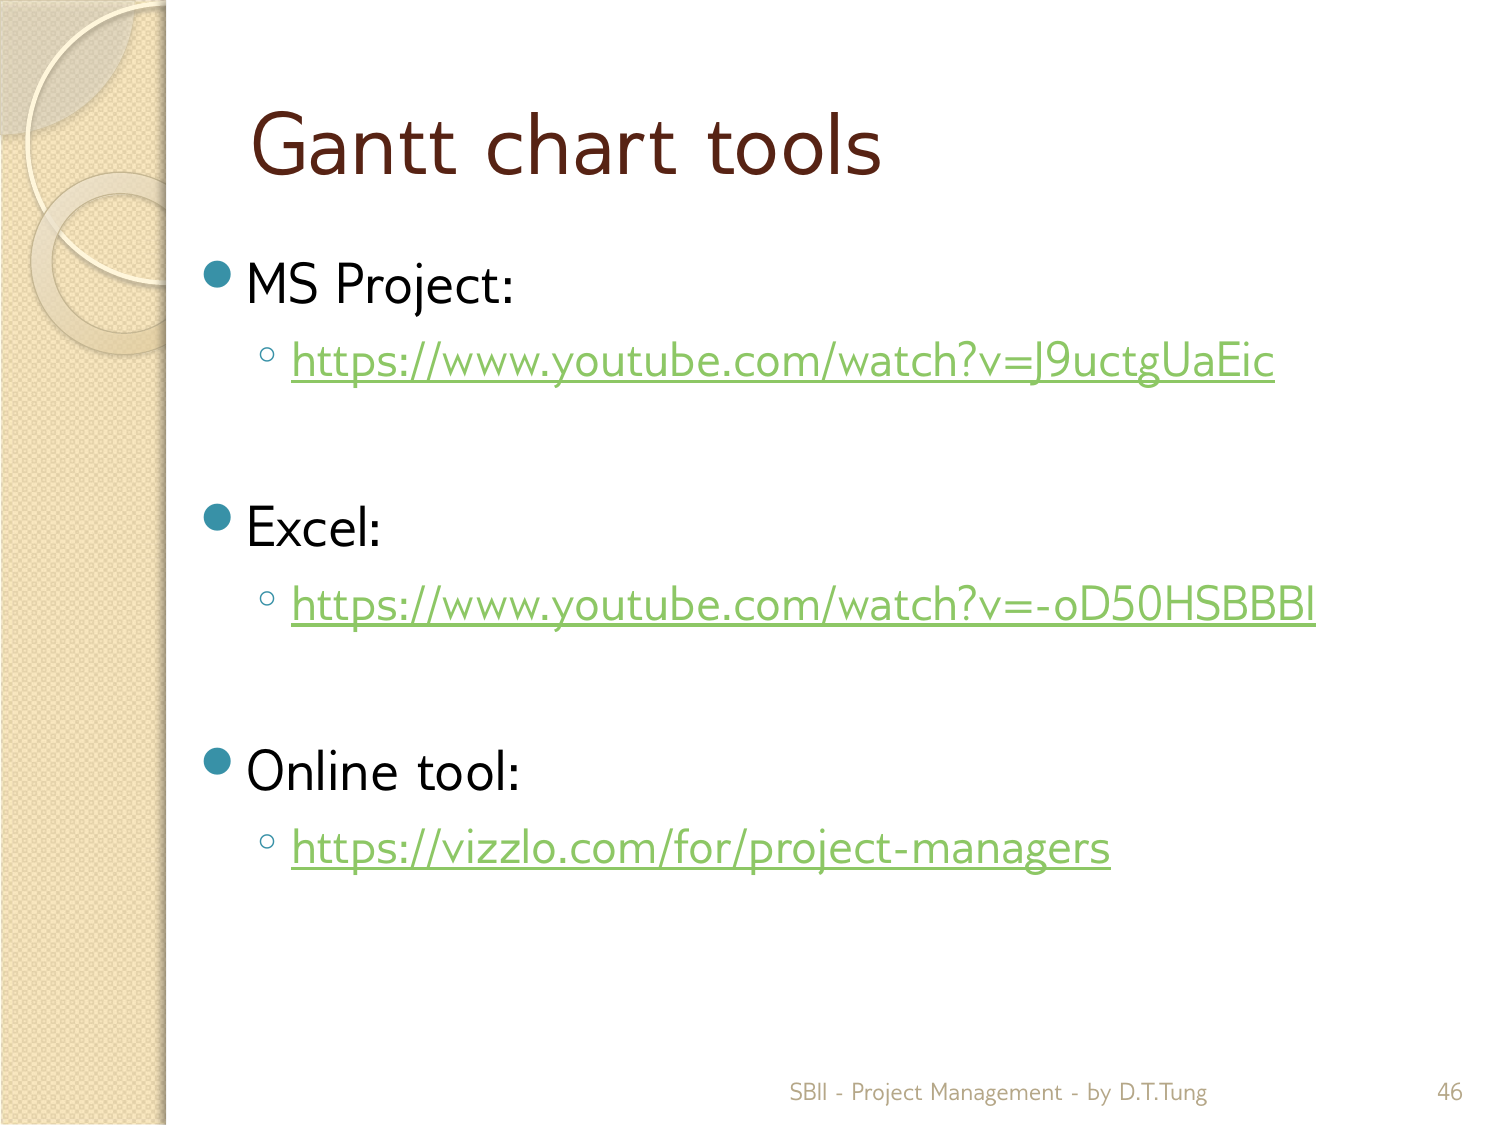

# Gantt chart tools
MS Project:
https://www.youtube.com/watch?v=J9uctgUaEic

Excel:
https://www.youtube.com/watch?v=-oD50HSBBBI

Online tool:
https://vizzlo.com/for/project-managers

SBII - Project Management - by D.T.Tung
46